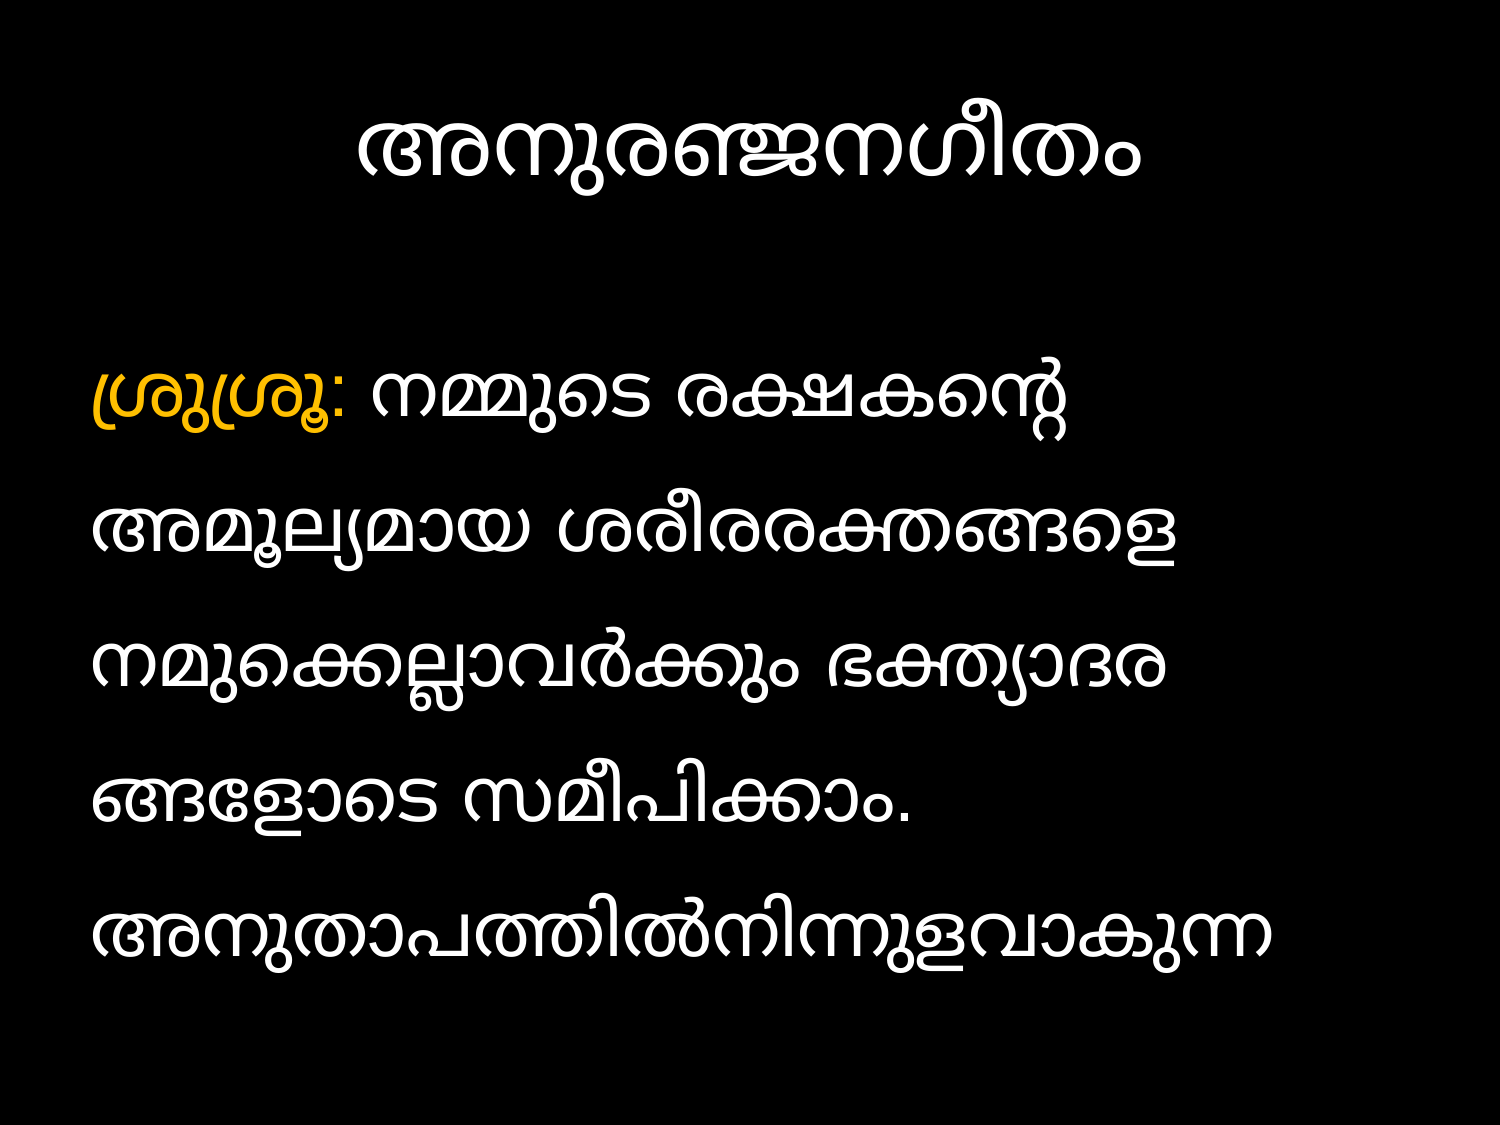

# അനുരഞ്ജനഗീതം
ശ്രുശ്രൂ: നമ്മുടെ രക്ഷകന്‍റെ അമൂല്യമായ ശരീരരക്തങ്ങളെ നമുക്കെല്ലാവര്‍ക്കും ഭക്ത്യാദര ങ്ങളോടെ സമീപിക്കാം. അനുതാപത്തില്‍നിന്നുളവാകുന്ന